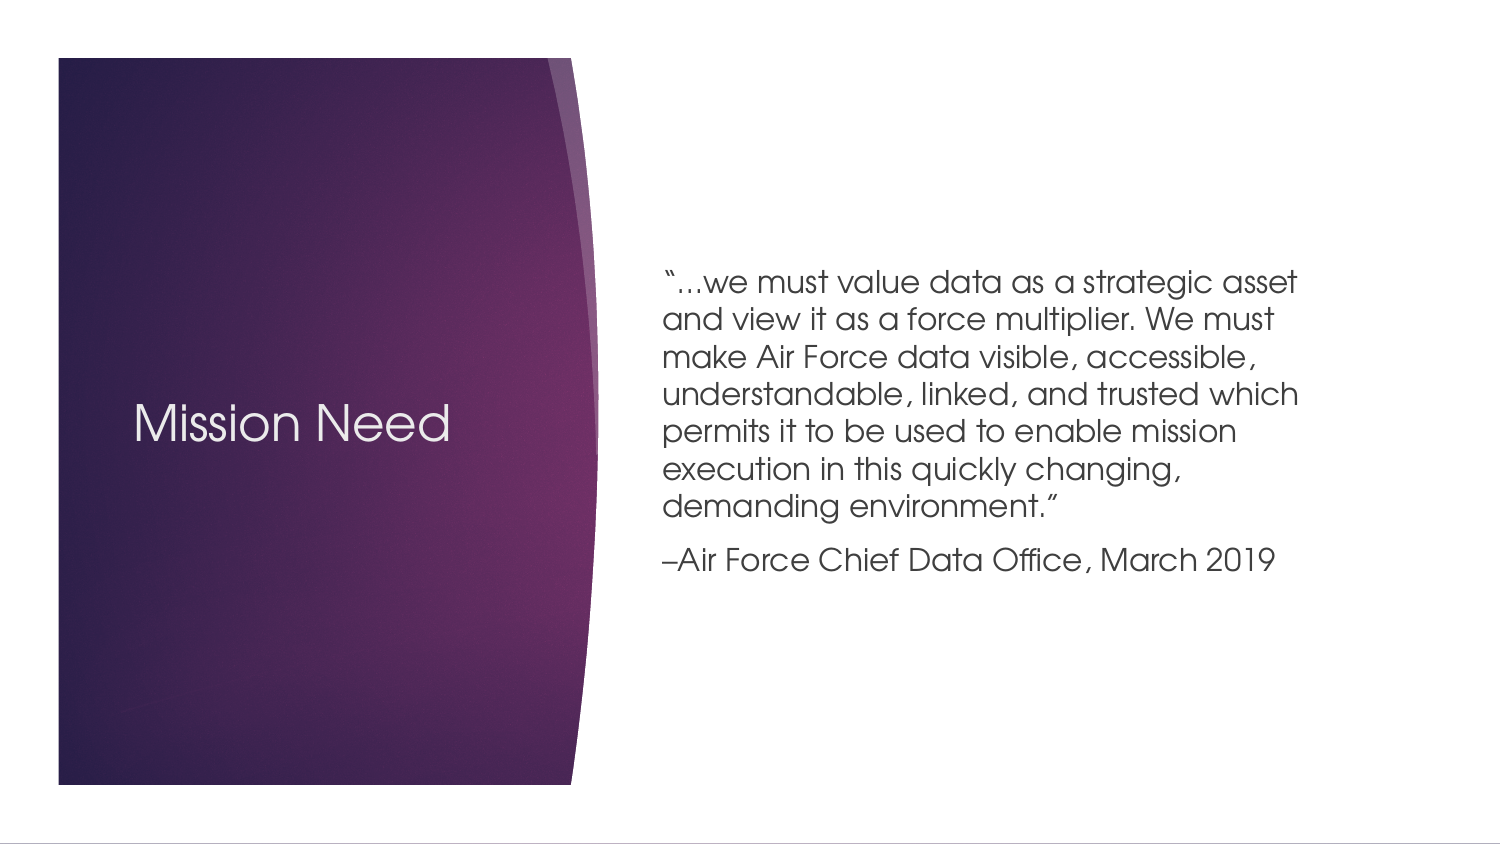

“…we must value data as a strategic asset  and view it as a force multiplier. We must make Air Force data visible, accessible, understandable, linked, and trusted which permits it to be used to enable mission execution in this quickly changing, demanding environment.”
–Air Force Chief Data Office, March 2019
# Mission Need